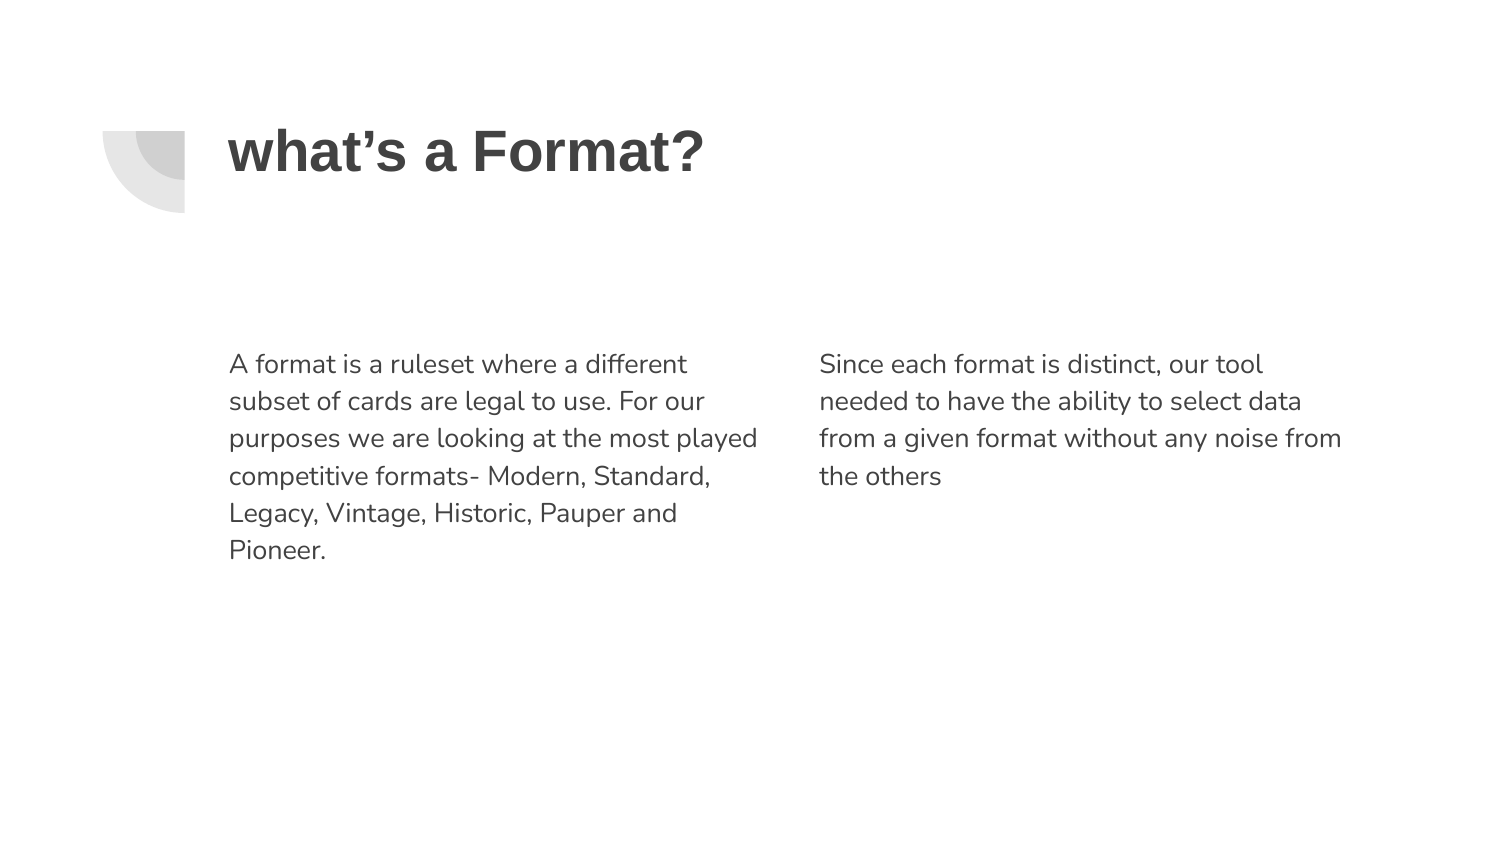

# what’s a Format?
A format is a ruleset where a different subset of cards are legal to use. For our purposes we are looking at the most played competitive formats- Modern, Standard, Legacy, Vintage, Historic, Pauper and Pioneer.
Since each format is distinct, our tool needed to have the ability to select data from a given format without any noise from the others